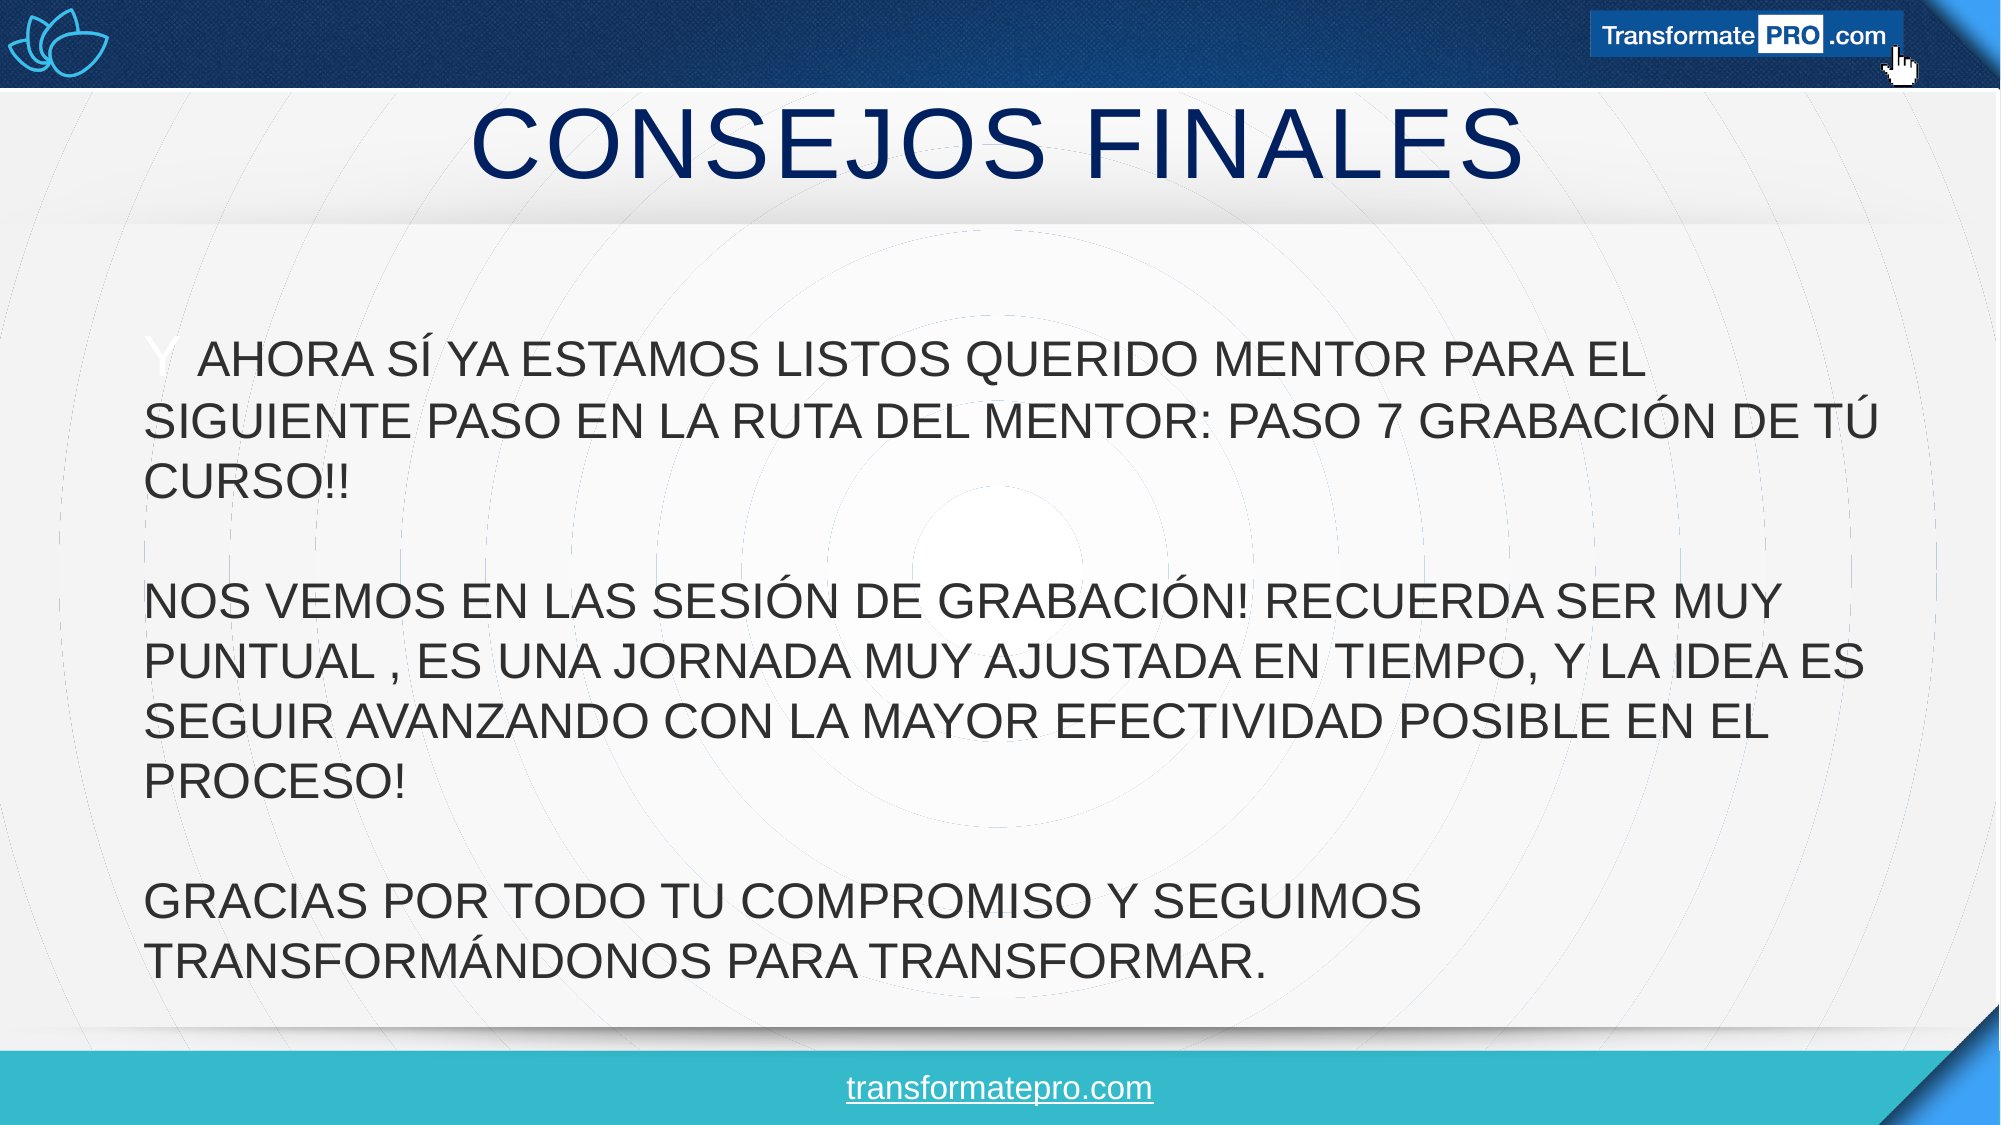

# CONSEJOS FINALES
Y AHORA SÍ YA ESTAMOS LISTOS QUERIDO MENTOR PARA EL SIGUIENTE PASO EN LA RUTA DEL MENTOR: PASO 7 GRABACIÓN DE TÚ CURSO!!

NOS VEMOS EN LAS SESIÓN DE GRABACIÓN! RECUERDA SER MUY PUNTUAL , ES UNA JORNADA MUY AJUSTADA EN TIEMPO, Y LA IDEA ES SEGUIR AVANZANDO CON LA MAYOR EFECTIVIDAD POSIBLE EN EL PROCESO!

GRACIAS POR TODO TU COMPROMISO Y SEGUIMOS TRANSFORMÁNDONOS PARA TRANSFORMAR.

transformatepro.com